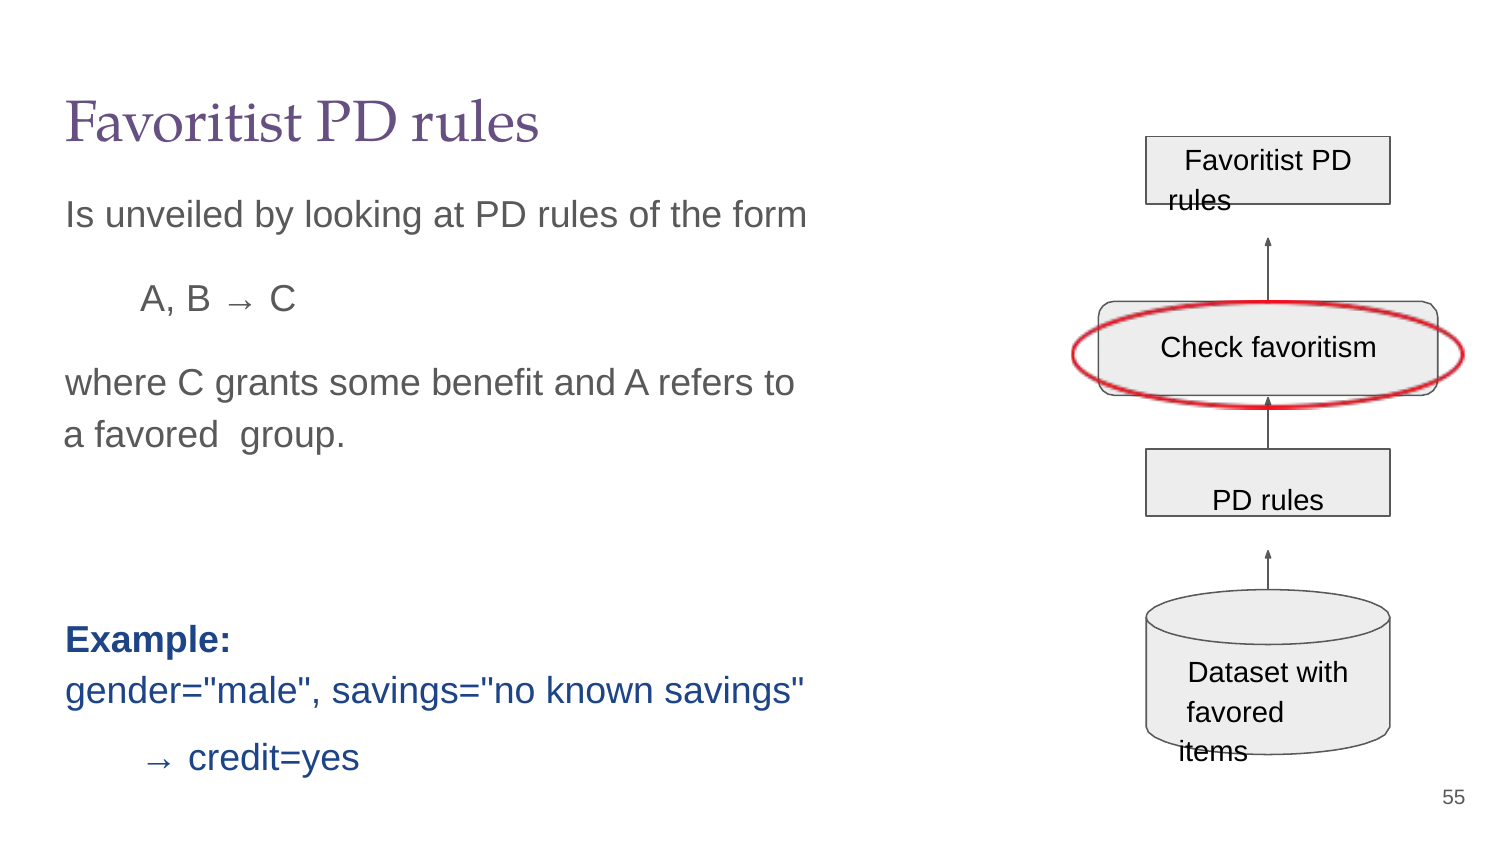

# Favoritist PD rules
Favoritist PD  rules
Is unveiled by looking at PD rules of the form

A, B → C

Check favoritism
where C grants some benefit and A refers to a favored  group.

PD rules

Example:
gender="male", savings="no known savings"

Dataset with  favored items
→ credit=yes
55